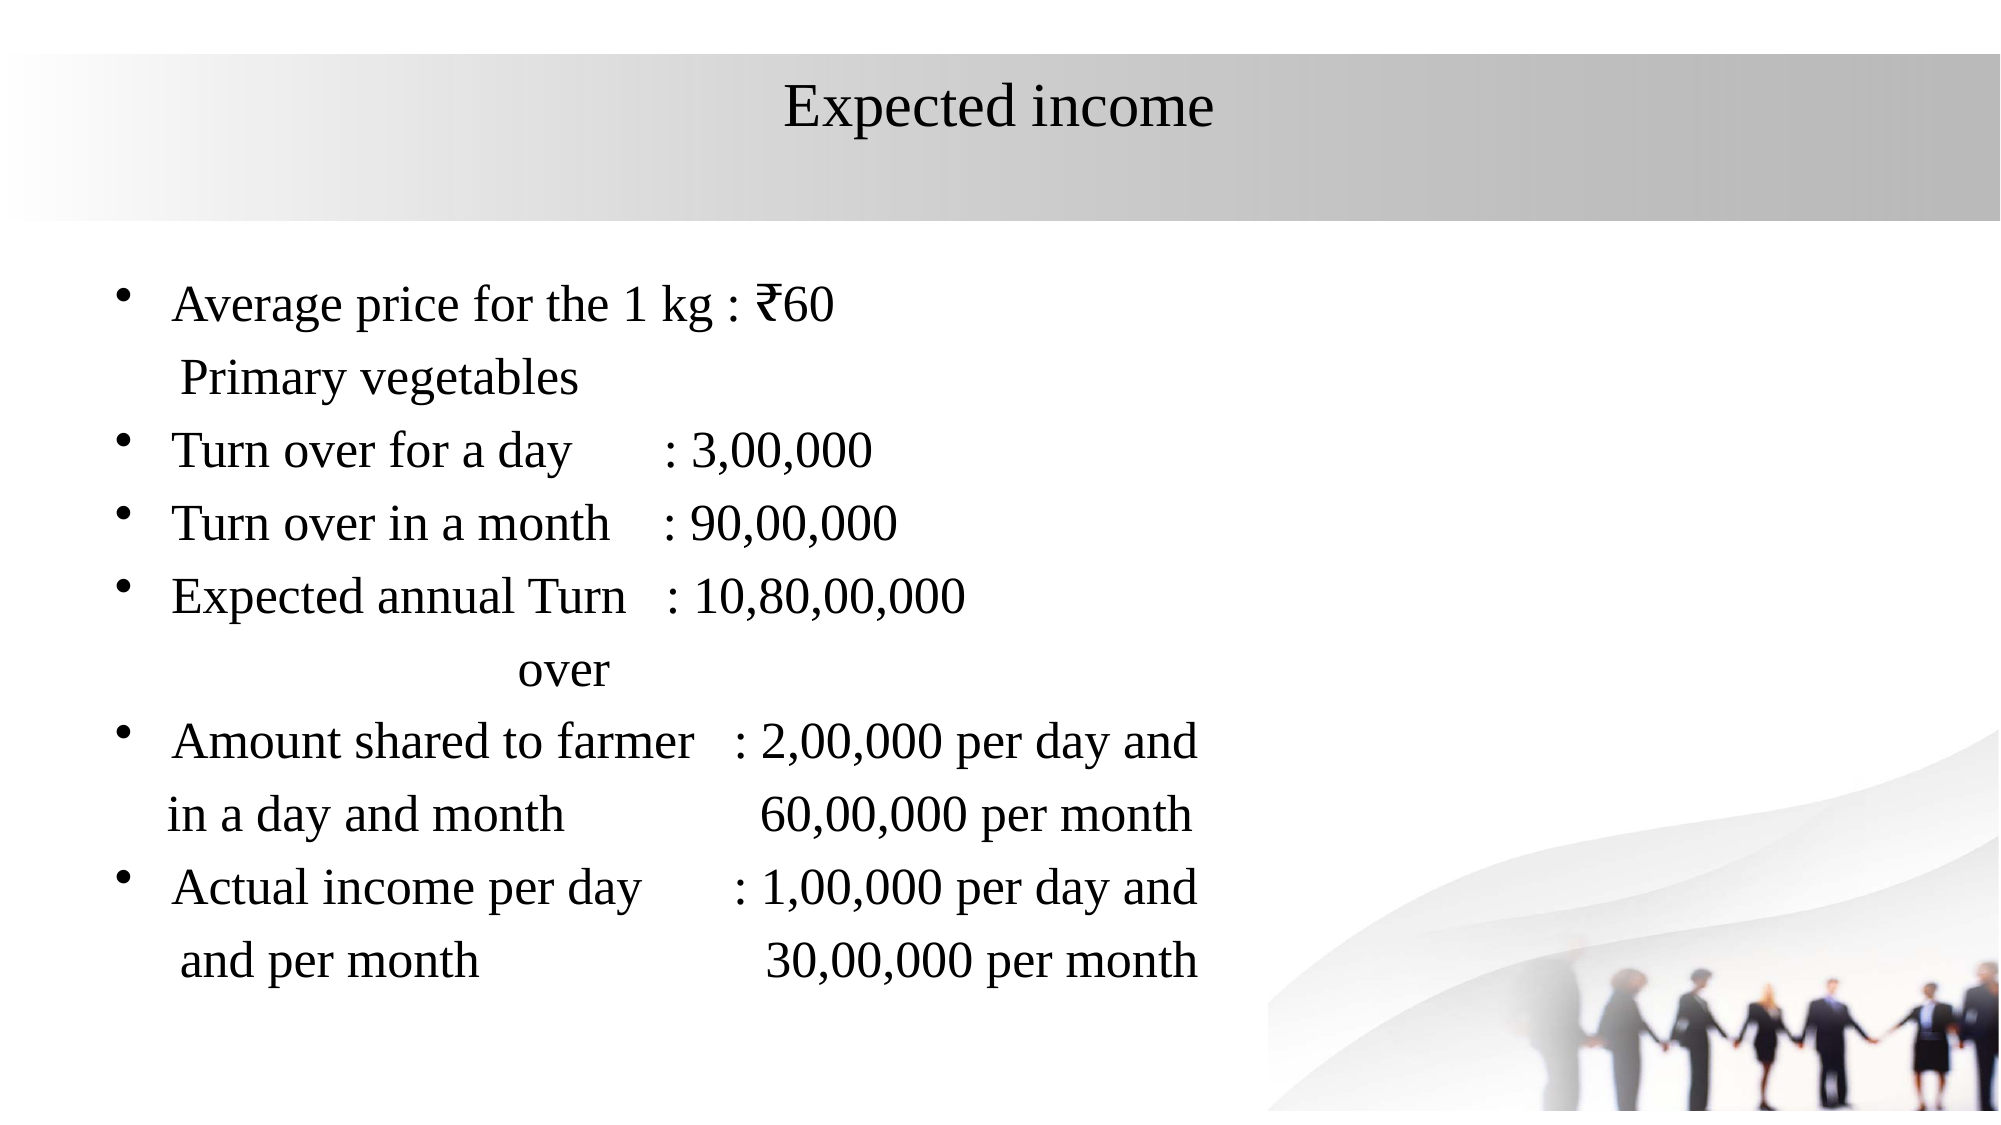

# Expected income
Average price for the 1 kg : ₹60
     Primary vegetables
Turn over for a day       : 3,00,000
Turn over in a month    : 90,00,000
Expected annual Turn   : 10,80,00,000
                               over
Amount shared to farmer   : 2,00,000 per day and
    in a day and month               60,00,000 per month
Actual income per day       : 1,00,000 per day and
     and per month                      30,00,000 per month